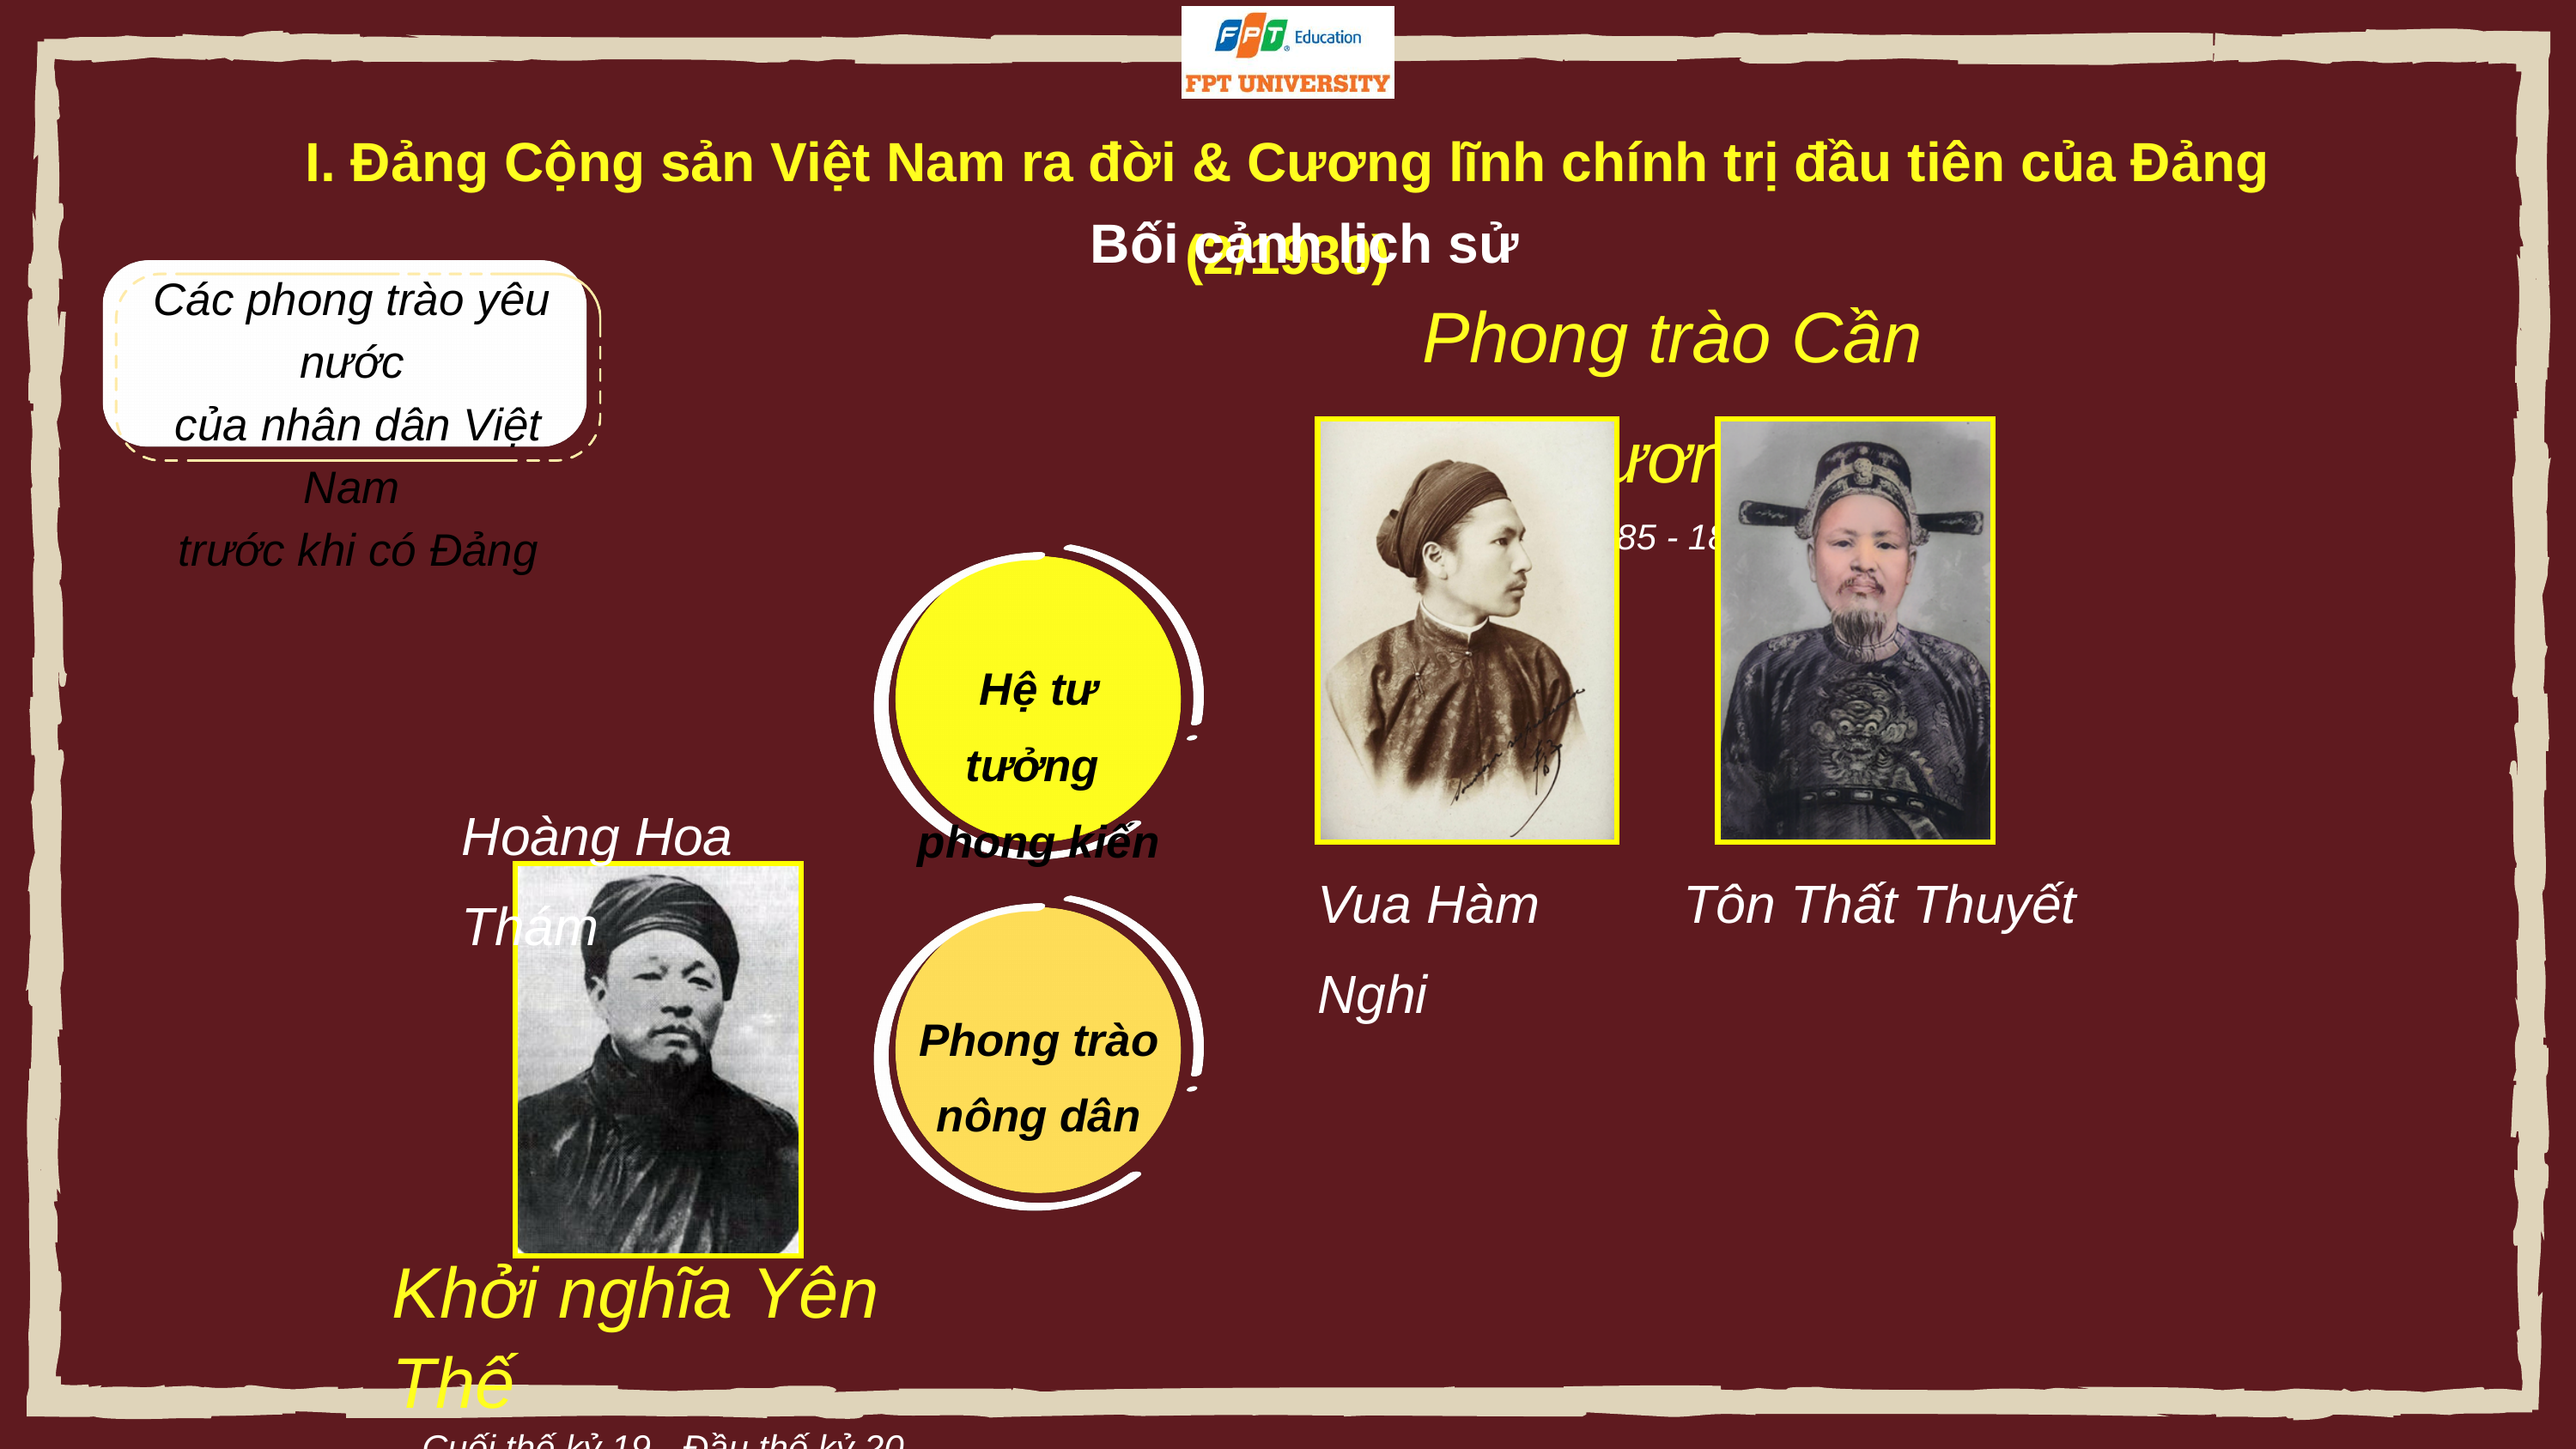

I. Đảng Cộng sản Việt Nam ra đời & Cương lĩnh chính trị đầu tiên của Đảng (2/1930)
Bối cảnh lịch sử
Phong trào Cần Vương
1885 - 1896

Các phong trào yêu nước
 của nhân dân Việt Nam
 trước khi có Đảng

Hệ tư tưởng
phong kiến
Hoàng Hoa Thám
Tôn Thất Thuyết
Vua Hàm Nghi

Phong trào nông dân
Khởi nghĩa Yên Thế
Cuối thế kỷ 19 - Đầu thế kỷ 20